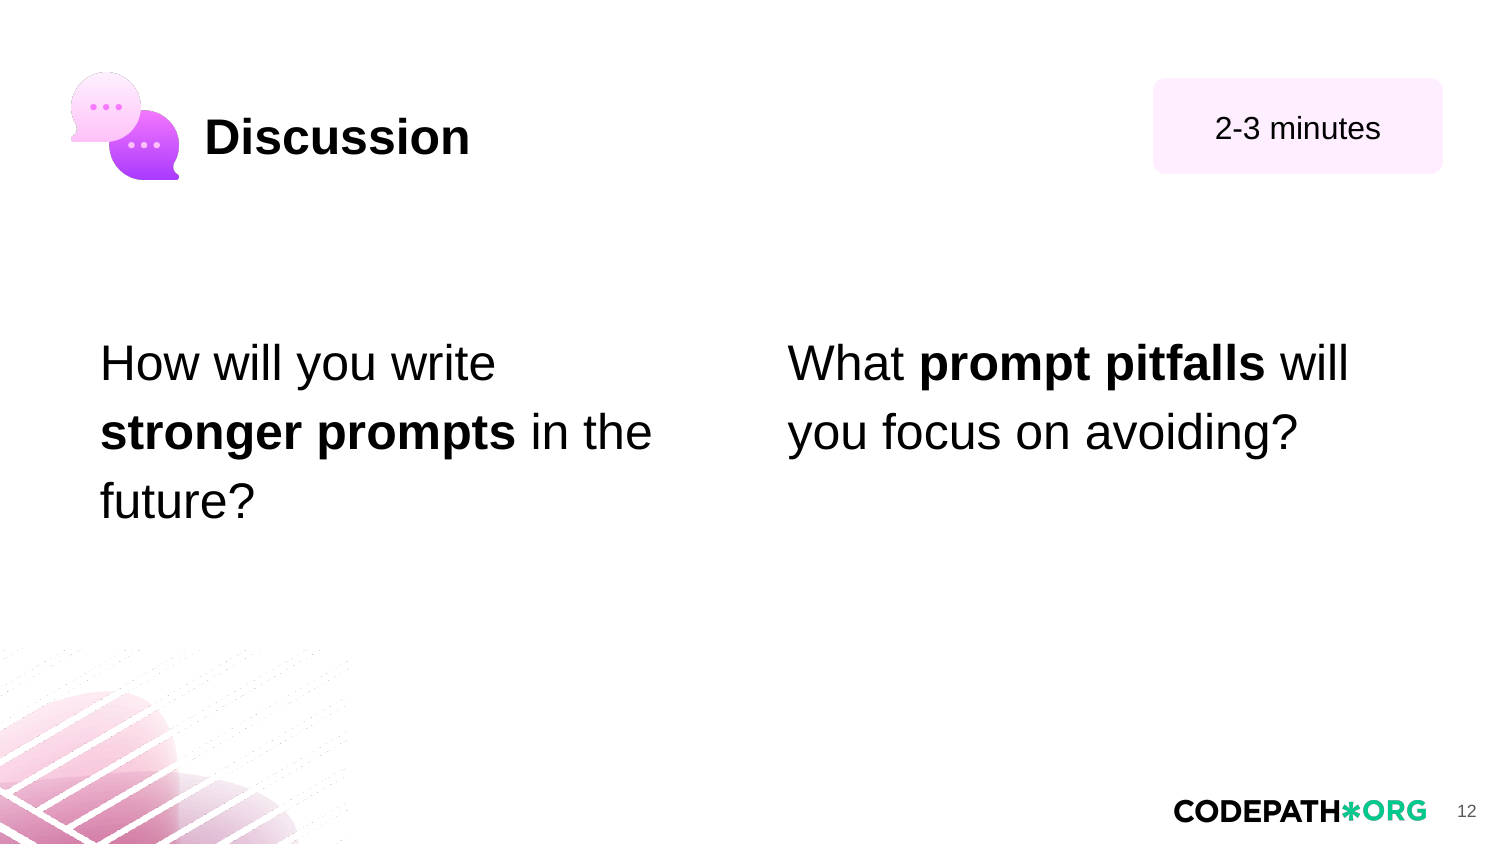

2-3 minutes
How will you write stronger prompts in the future?
What prompt pitfalls will you focus on avoiding?
12